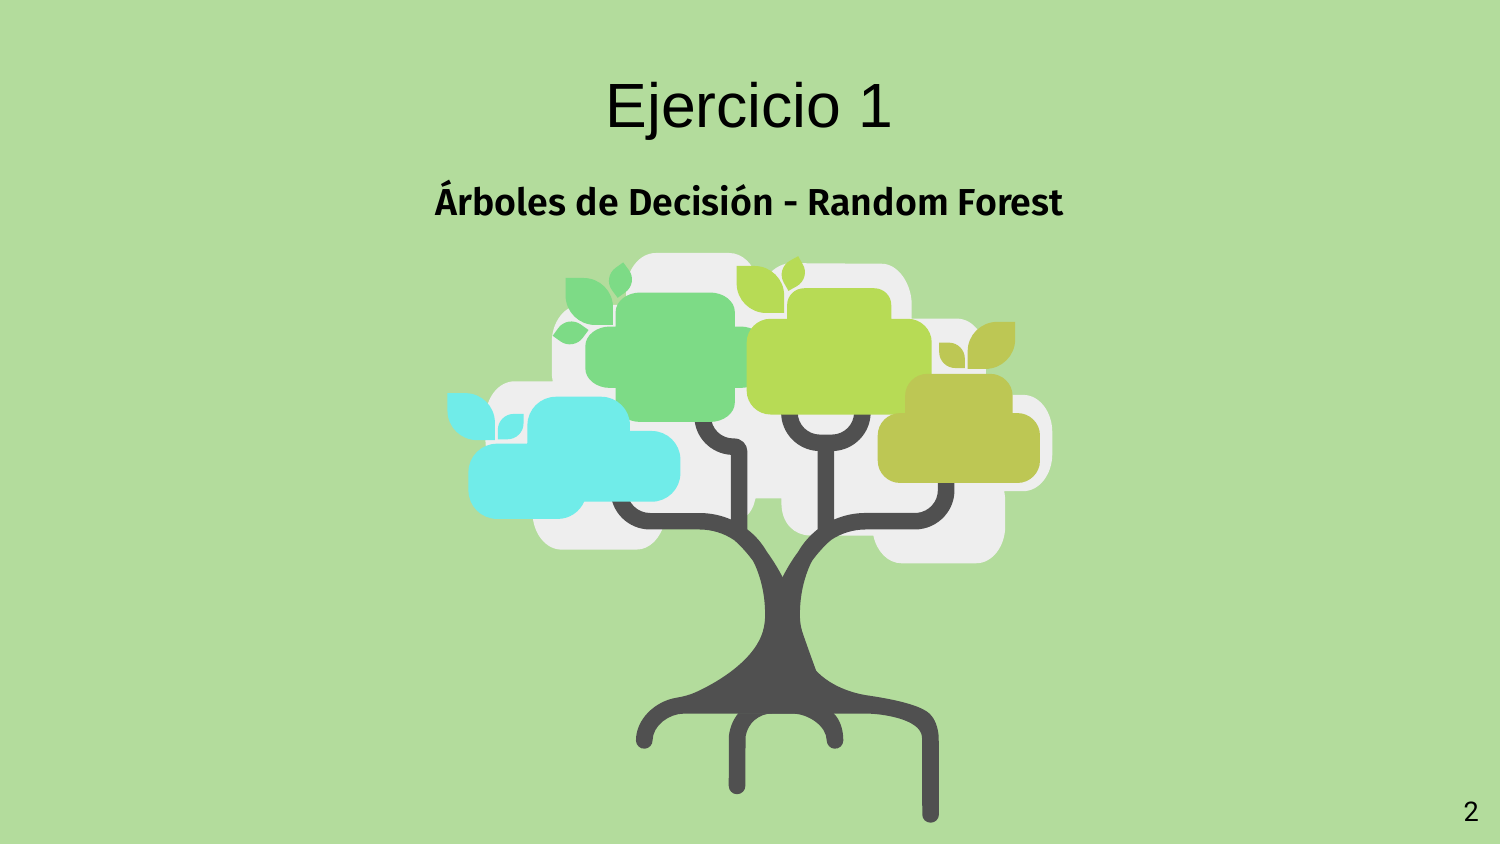

# Ejercicio 1
Árboles de Decisión - Random Forest

2